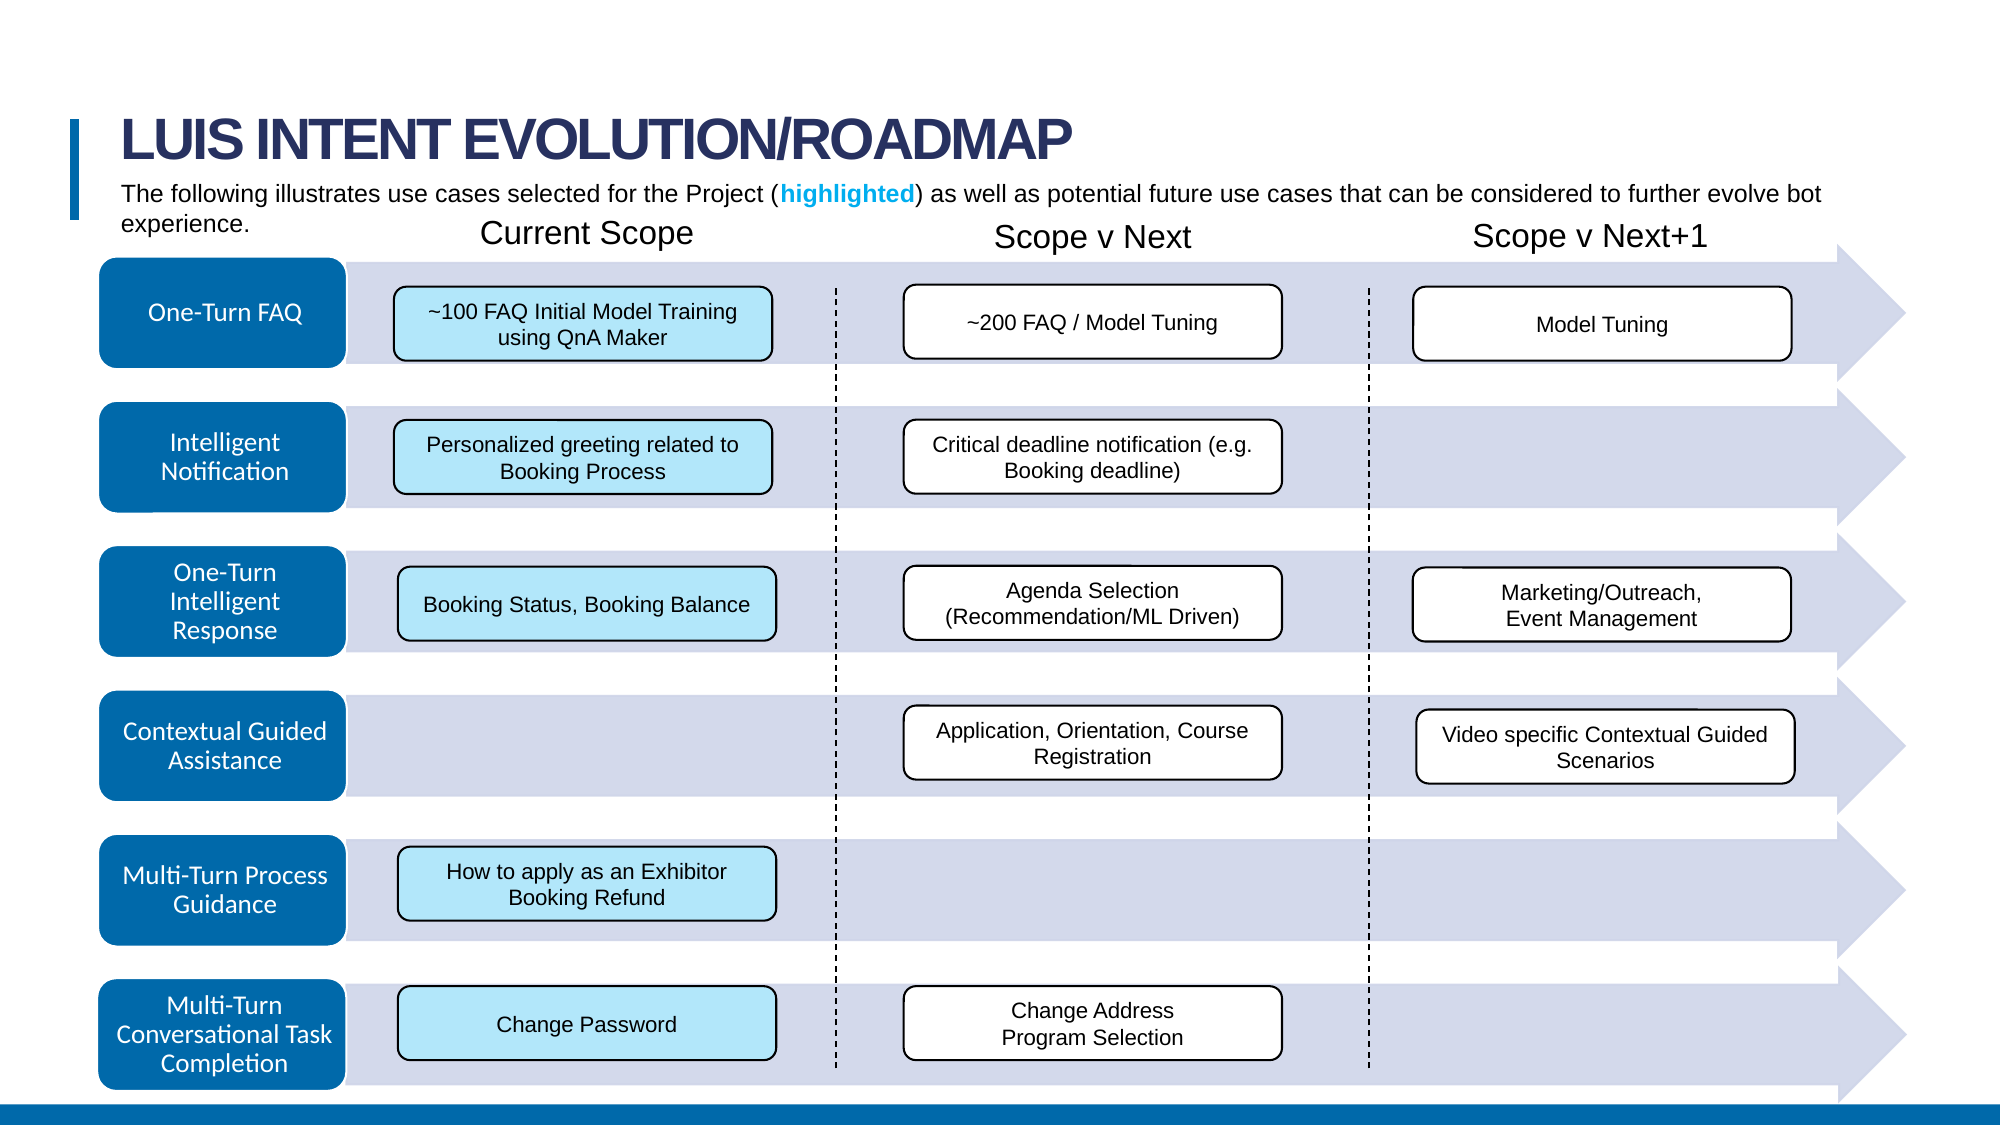

LUIS INTENT EVOLUTION/ROADMAP
The following illustrates use cases selected for the Project (highlighted) as well as potential future use cases that can be considered to further evolve bot experience.
Current Scope
Scope v Next+1
Scope v Next

One-Turn FAQ

Intelligent Notification

One-Turn Intelligent Response

Contextual Guided Assistance

Multi-Turn Process Guidance

Multi-Turn Conversational Task Completion
~200 FAQ / Model Tuning
~100 FAQ Initial Model Training using QnA Maker
Model Tuning
Critical deadline notification (e.g. Booking deadline)
Personalized greeting related to Booking Process
Agenda Selection
(Recommendation/ML Driven)
Booking Status, Booking Balance
Marketing/Outreach,
Event Management
Application, Orientation, Course Registration
Video specific Contextual Guided Scenarios
How to apply as an Exhibitor
Booking Refund
Change Address
Program Selection
Change Password